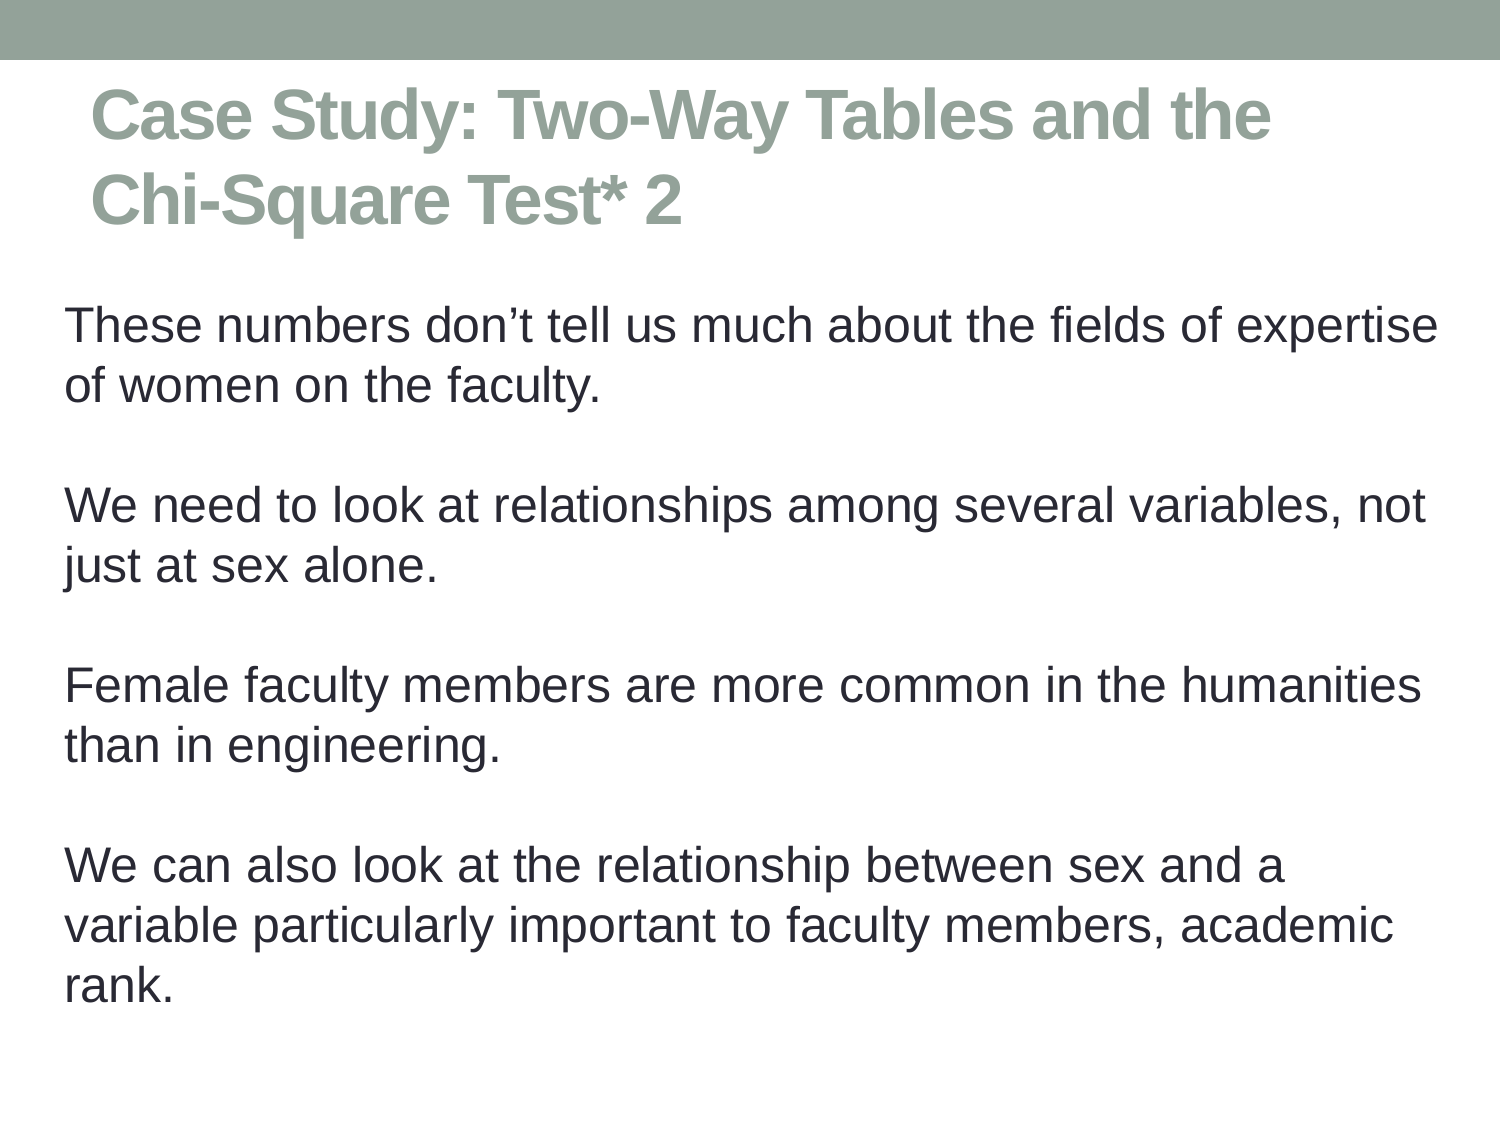

# Case Study: Two-Way Tables and the Chi-Square Test* 2
These numbers don’t tell us much about the fields of expertise of women on the faculty.

We need to look at relationships among several variables, not just at sex alone.

Female faculty members are more common in the humanities than in engineering.

We can also look at the relationship between sex and a variable particularly important to faculty members, academic rank.